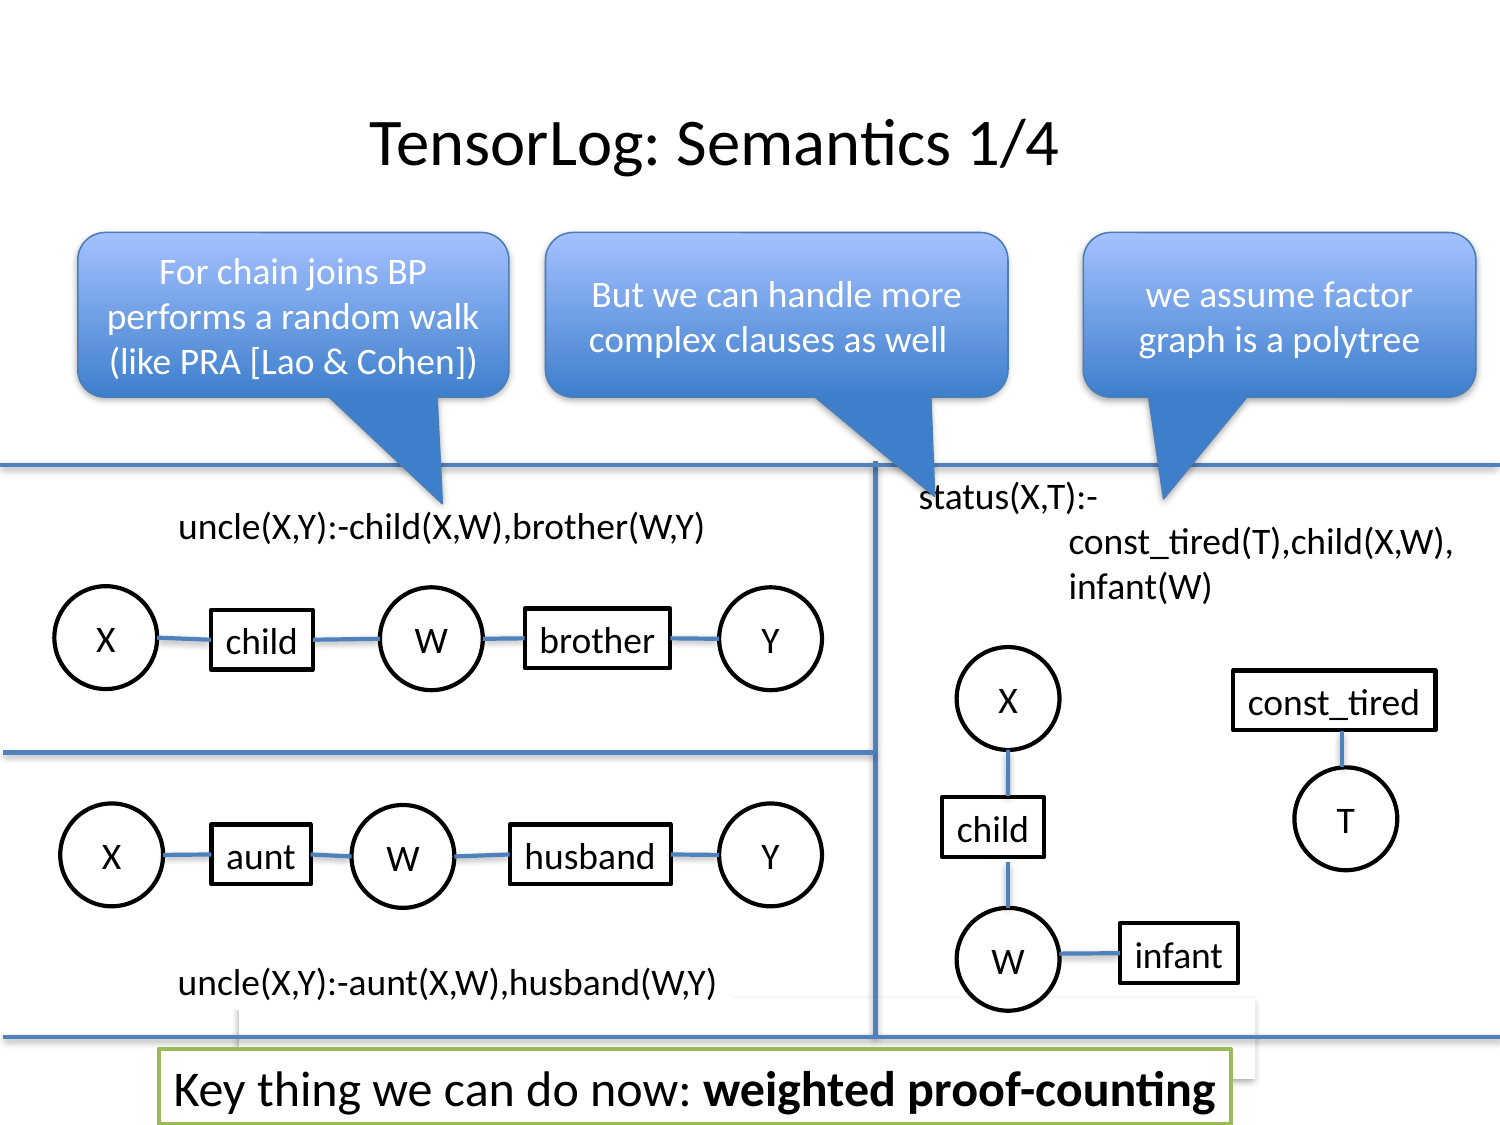

TensorLog: Semantics 1/4
For chain joins BP performs a random walk (like PRA [Lao & Cohen])
But we can handle more complex clauses as well
we assume factor graph is a polytree
status(X,T):-
	const_tired(T),child(X,W),
	infant(W)
uncle(X,Y):-child(X,W),brother(W,Y)
X
W
Y
brother
child
X
const_tired
T
child
X
Y
W
aunt
husband
W
infant
uncle(X,Y):-aunt(X,W),husband(W,Y)

Key thing we can do now: weighted proof-counting